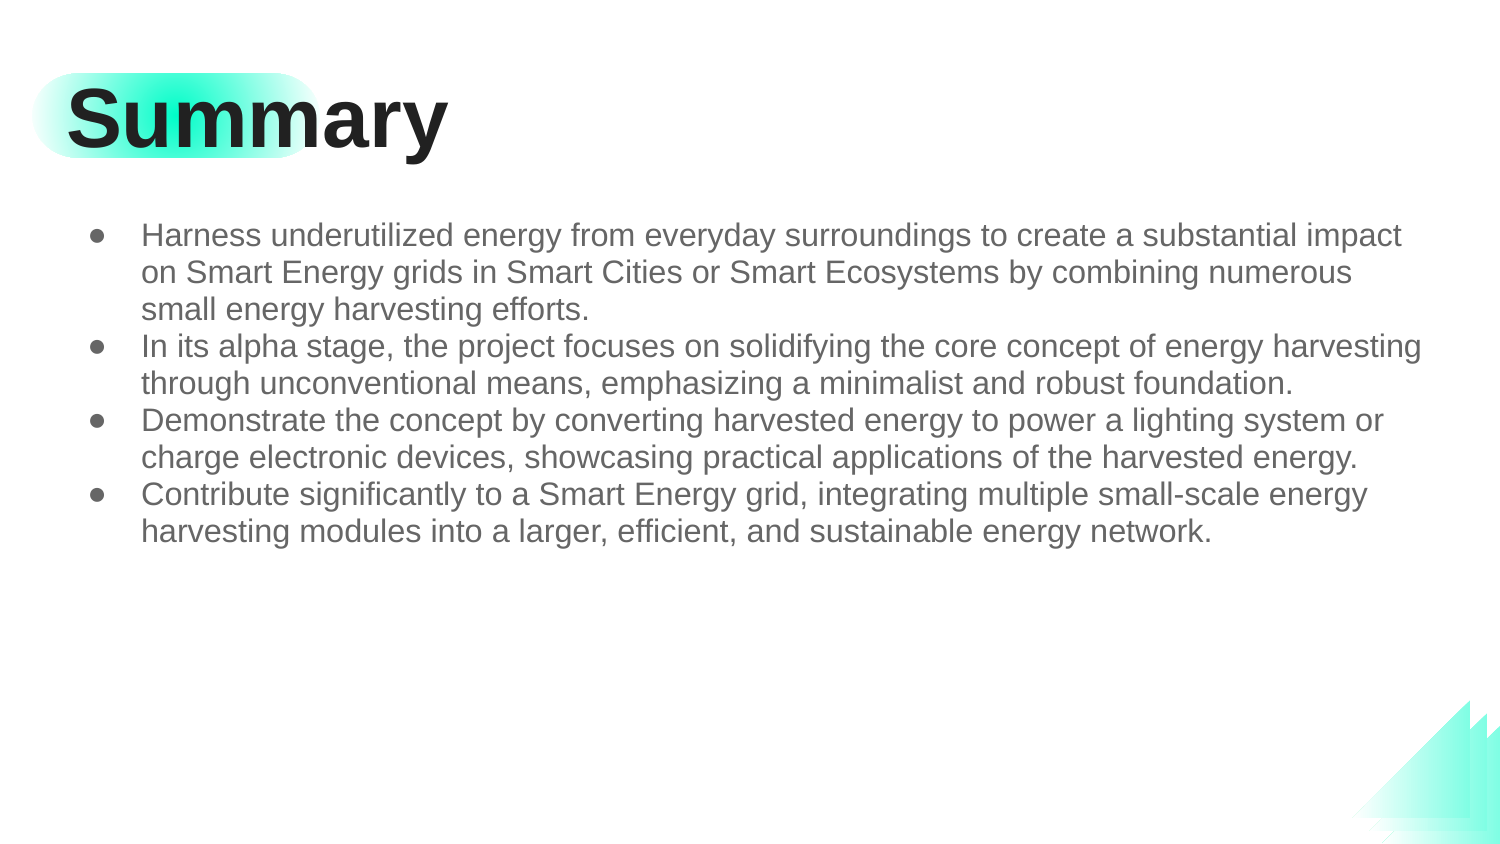

# Summary

Harness underutilized energy from everyday surroundings to create a substantial impact on Smart Energy grids in Smart Cities or Smart Ecosystems by combining numerous small energy harvesting efforts.
In its alpha stage, the project focuses on solidifying the core concept of energy harvesting through unconventional means, emphasizing a minimalist and robust foundation.
Demonstrate the concept by converting harvested energy to power a lighting system or charge electronic devices, showcasing practical applications of the harvested energy.
Contribute significantly to a Smart Energy grid, integrating multiple small-scale energy harvesting modules into a larger, efficient, and sustainable energy network.